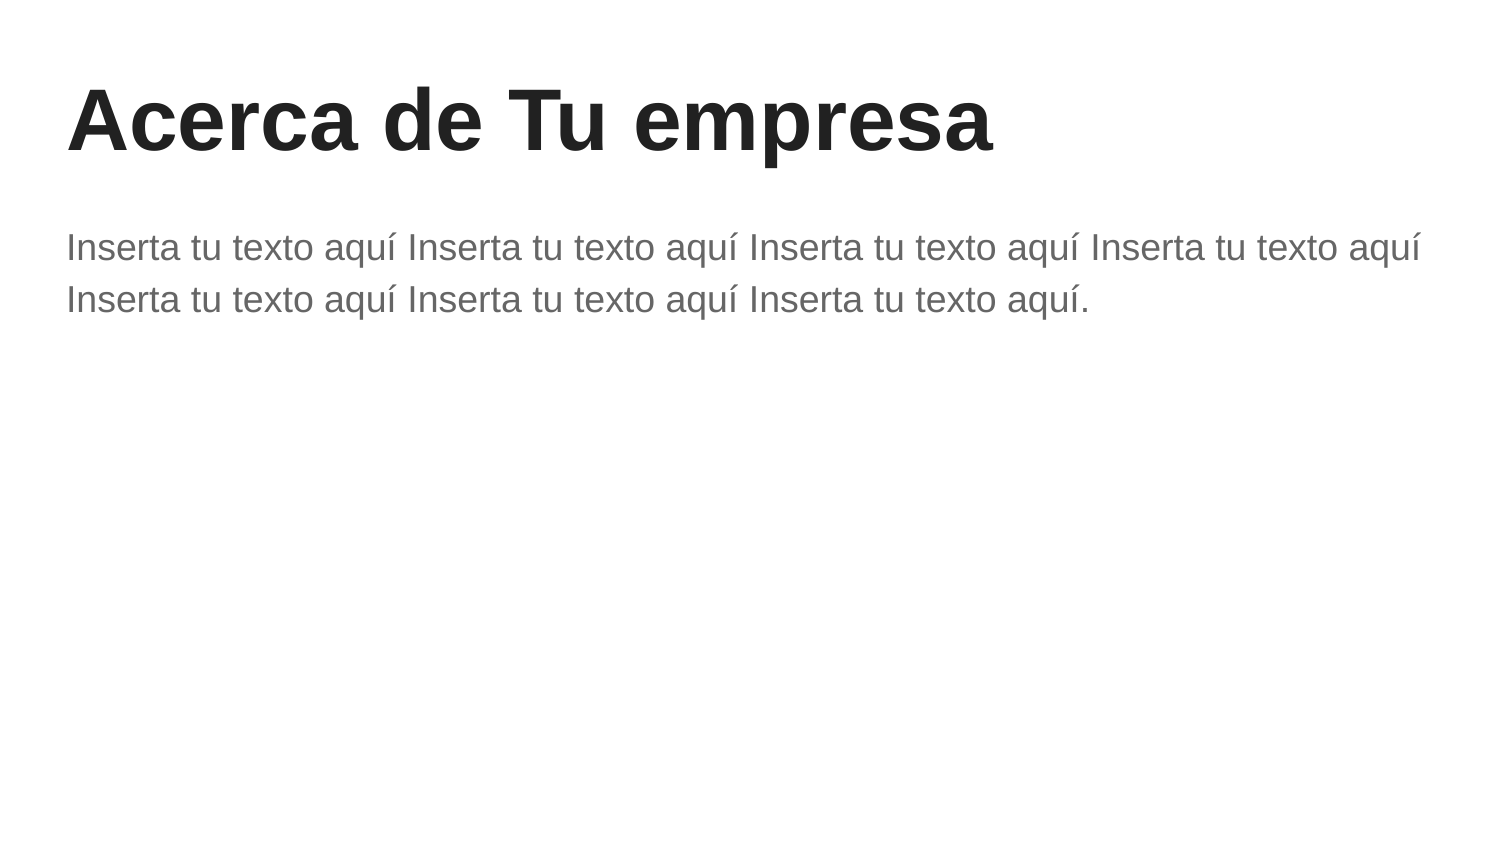

# Acerca de Tu empresa
Inserta tu texto aquí Inserta tu texto aquí Inserta tu texto aquí Inserta tu texto aquí Inserta tu texto aquí Inserta tu texto aquí Inserta tu texto aquí.